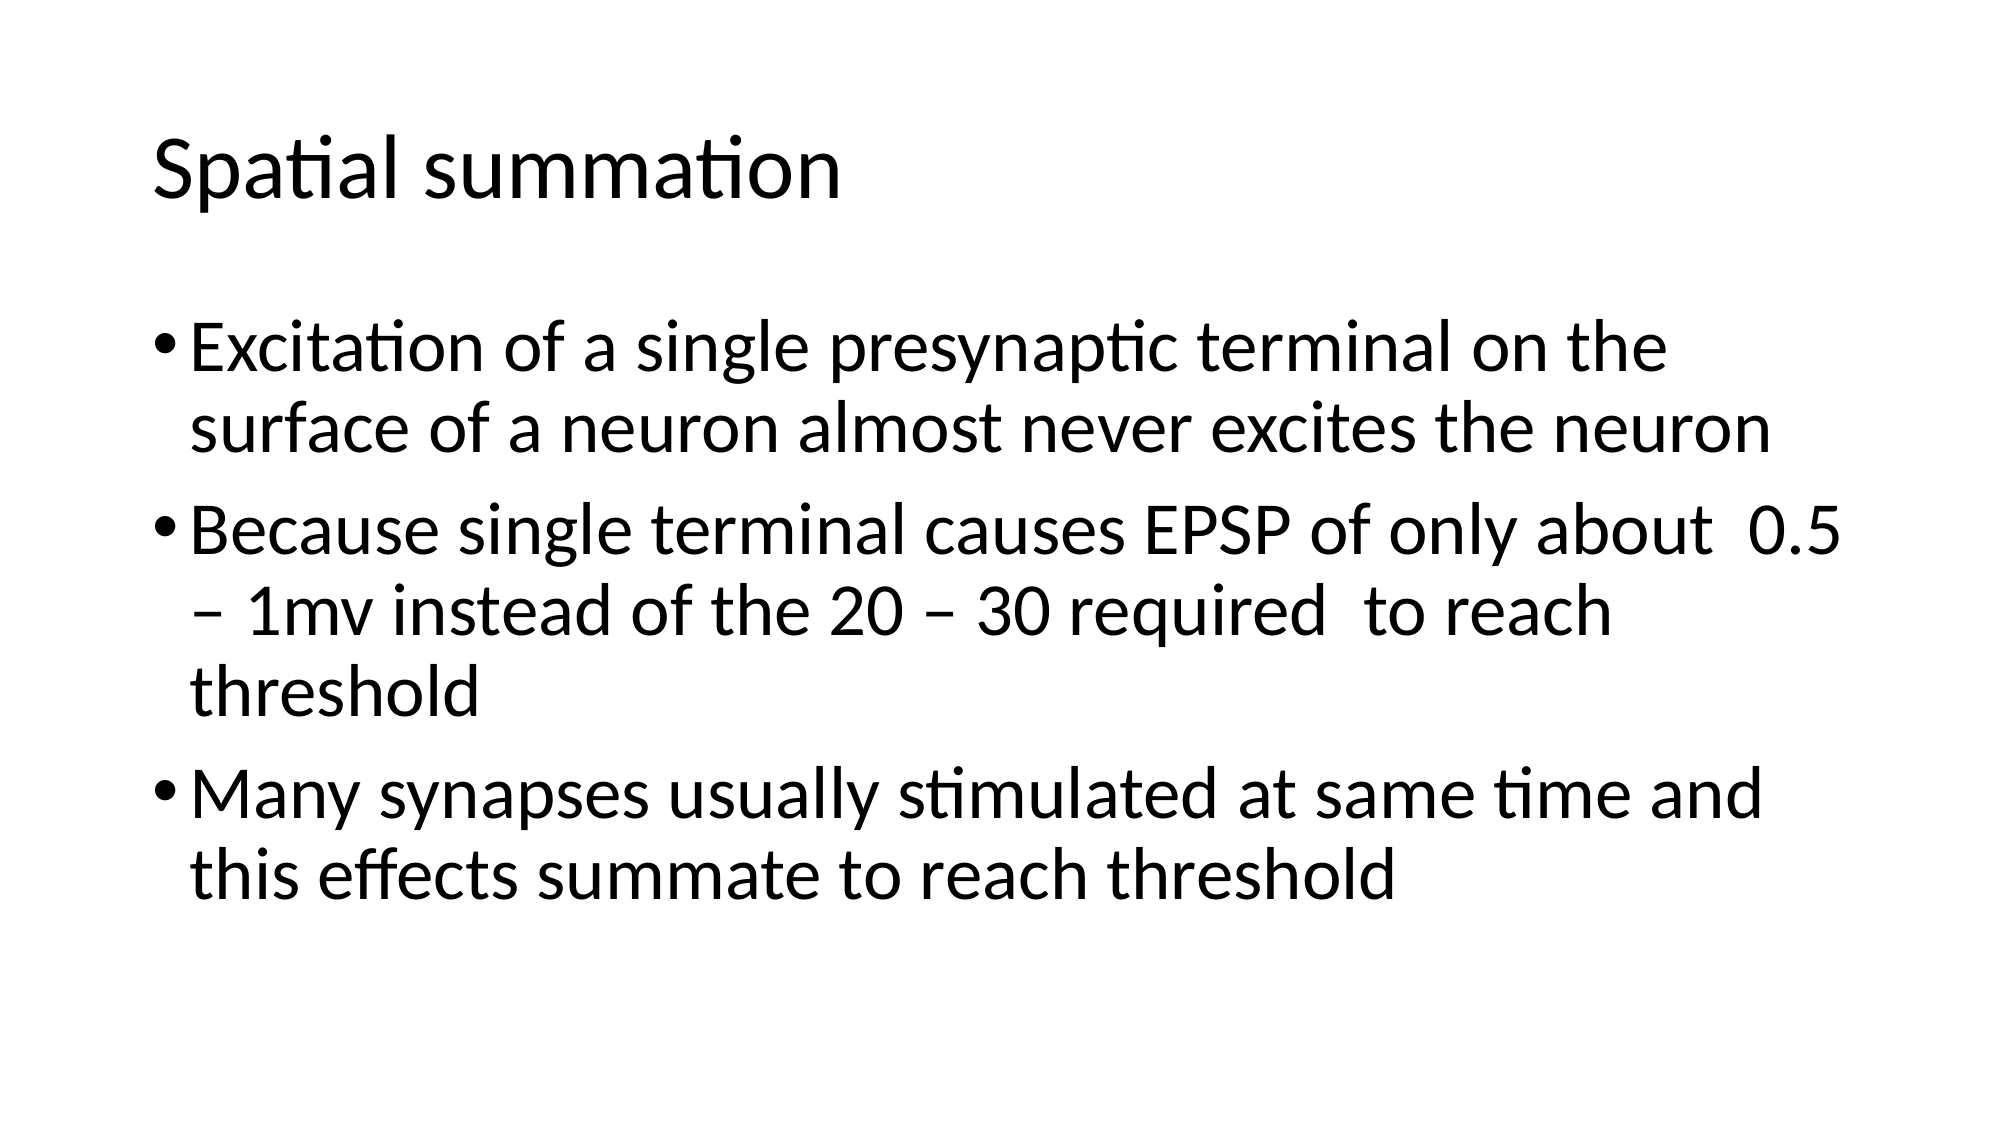

# Spatial summation
Excitation of a single presynaptic terminal on the surface of a neuron almost never excites the neuron
Because single terminal causes EPSP of only about  0.5 – 1mv instead of the 20 – 30 required  to reach threshold
Many synapses usually stimulated at same time and this effects summate to reach threshold